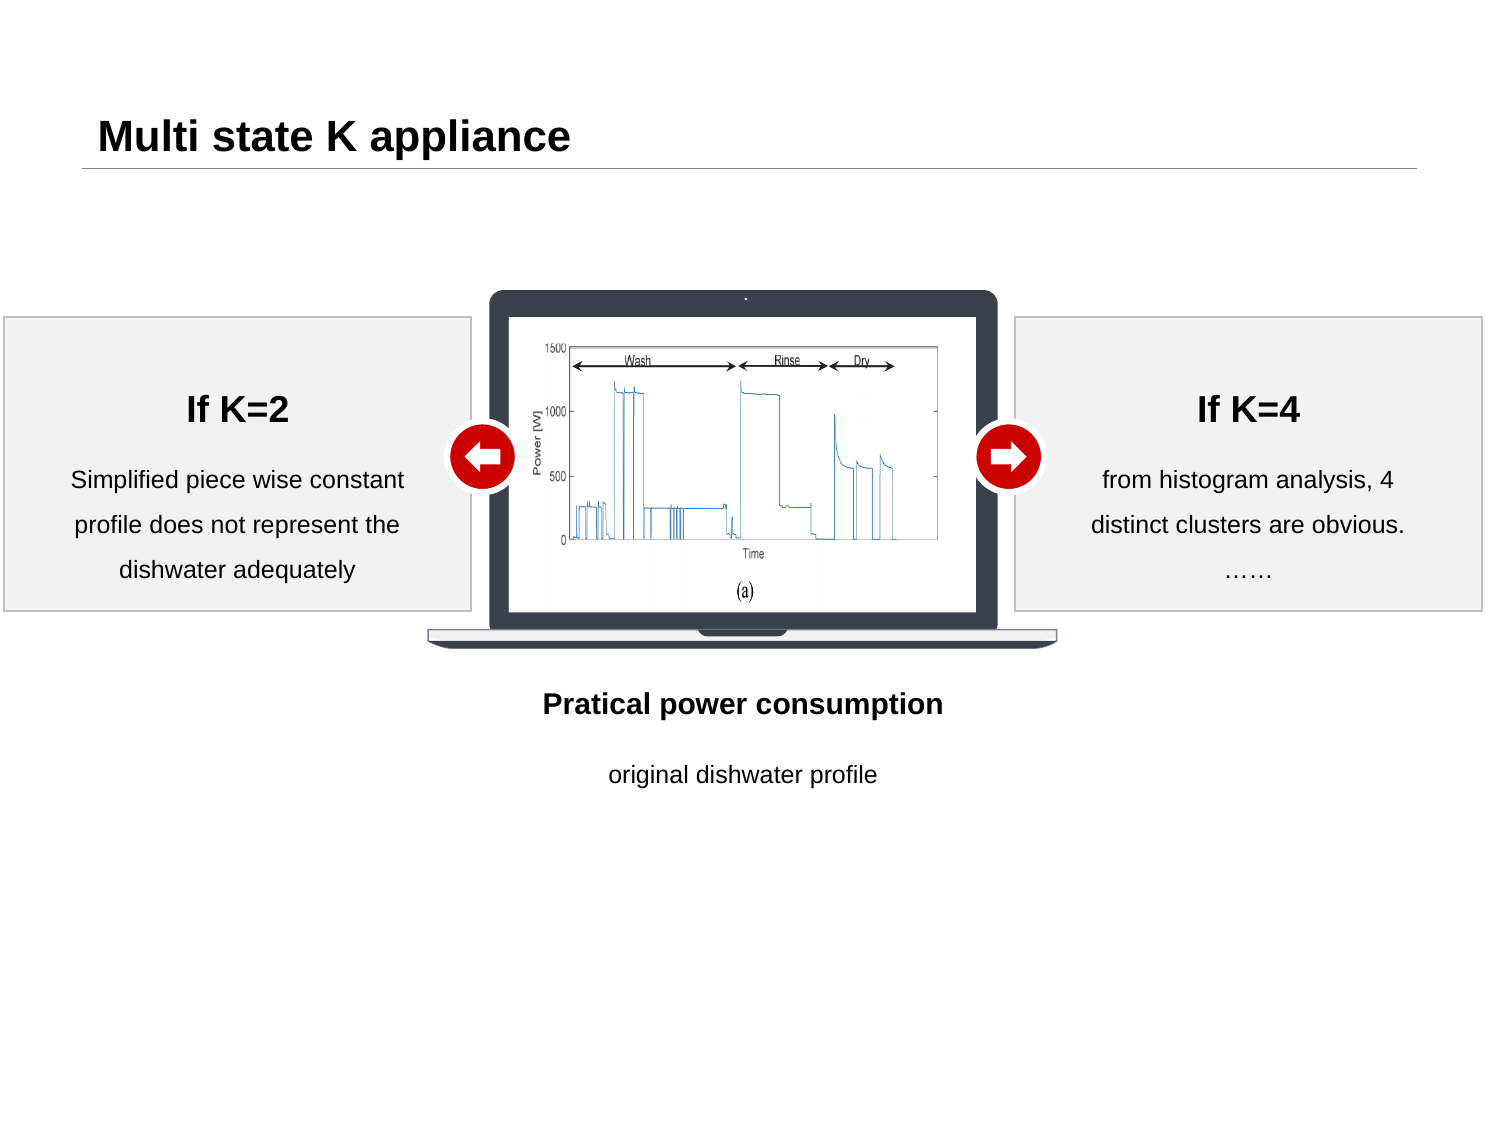

# Multi state K appliance

If K=2
If K=4

Simplified piece wise constant profile does not represent the dishwater adequately
from histogram analysis, 4 distinct clusters are obvious.
……
Pratical power consumption
original dishwater profile
14